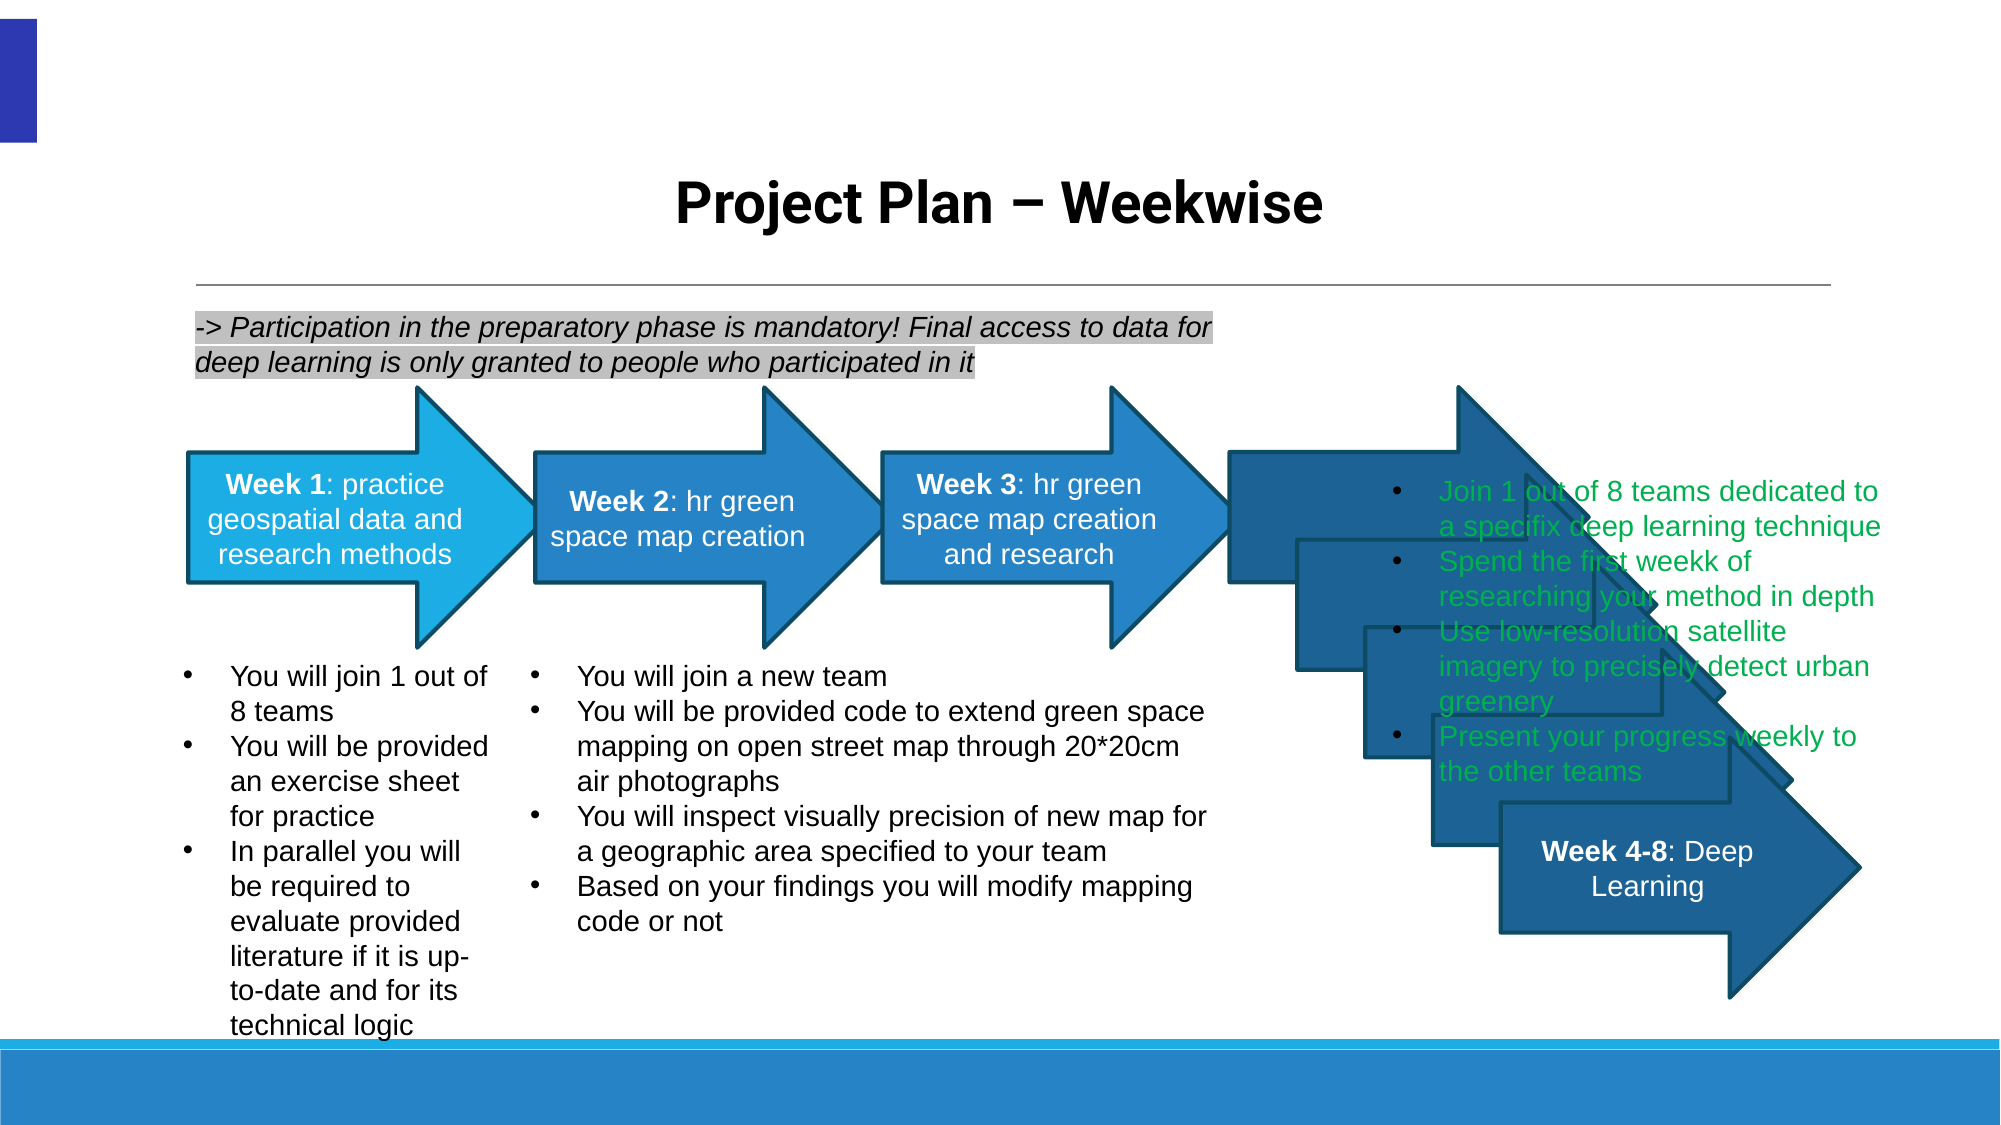

Project Plan – Weekwise
-> Participation in the preparatory phase is mandatory! Final access to data for deep learning is only granted to people who participated in it

Week 1: practice geospatial data and research methods
Week 2: hr green space map creation
Week 3: hr green space map creation and research
Join 1 out of 8 teams dedicated to a specifix deep learning technique
Spend the first weekk of researching your method in depth
Use low-resolution satellite imagery to precisely detect urban greenery
Present your progress weekly to the other teams

You will join 1 out of 8 teams
You will be provided an exercise sheet for practice
In parallel you will be required to evaluate provided literature if it is up-to-date and for its technical logic
You will join a new team
You will be provided code to extend green space mapping on open street map through 20*20cm air photographs
You will inspect visually precision of new map for a geographic area specified to your team
Based on your findings you will modify mapping code or not

Week 4-8: Deep Learning